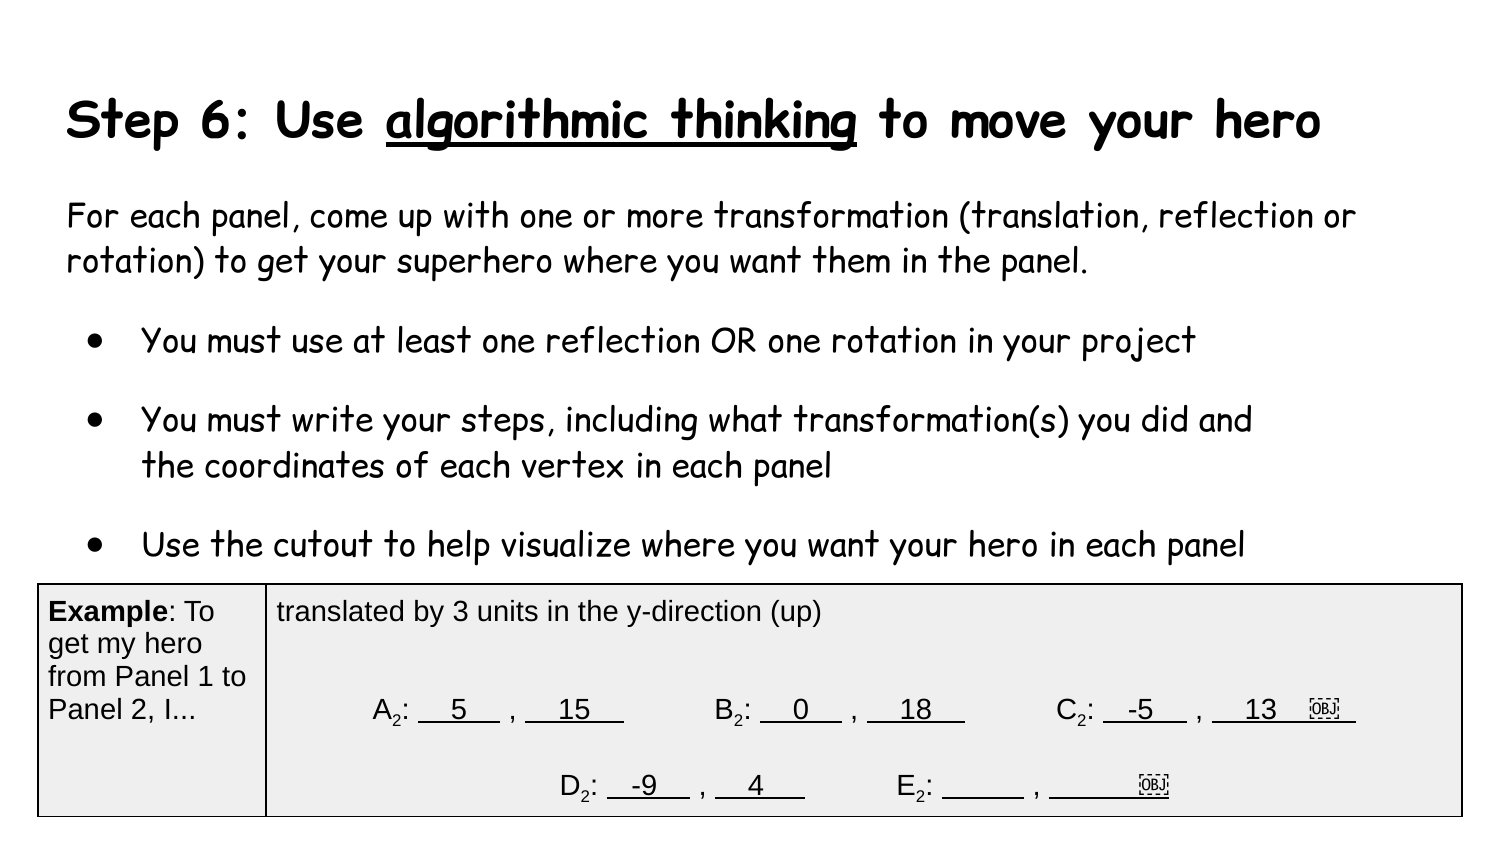

# Step 6: Use algorithmic thinking to move your hero
For each panel, come up with one or more transformation (translation, reflection or rotation) to get your superhero where you want them in the panel.
You must use at least one reflection OR one rotation in your project
You must write your steps, including what transformation(s) you did and
the coordinates of each vertex in each panel
Use the cutout to help visualize where you want your hero in each panel

| Example: To get my hero from Panel 1 to Panel 2, I... | translated by 3 units in the y-direction (up) A2: 5 , 15 B2: 0 , 18 C2: -5 , 13 ￼ D2: -9 , 4 E2: , ￼ |
| --- | --- |